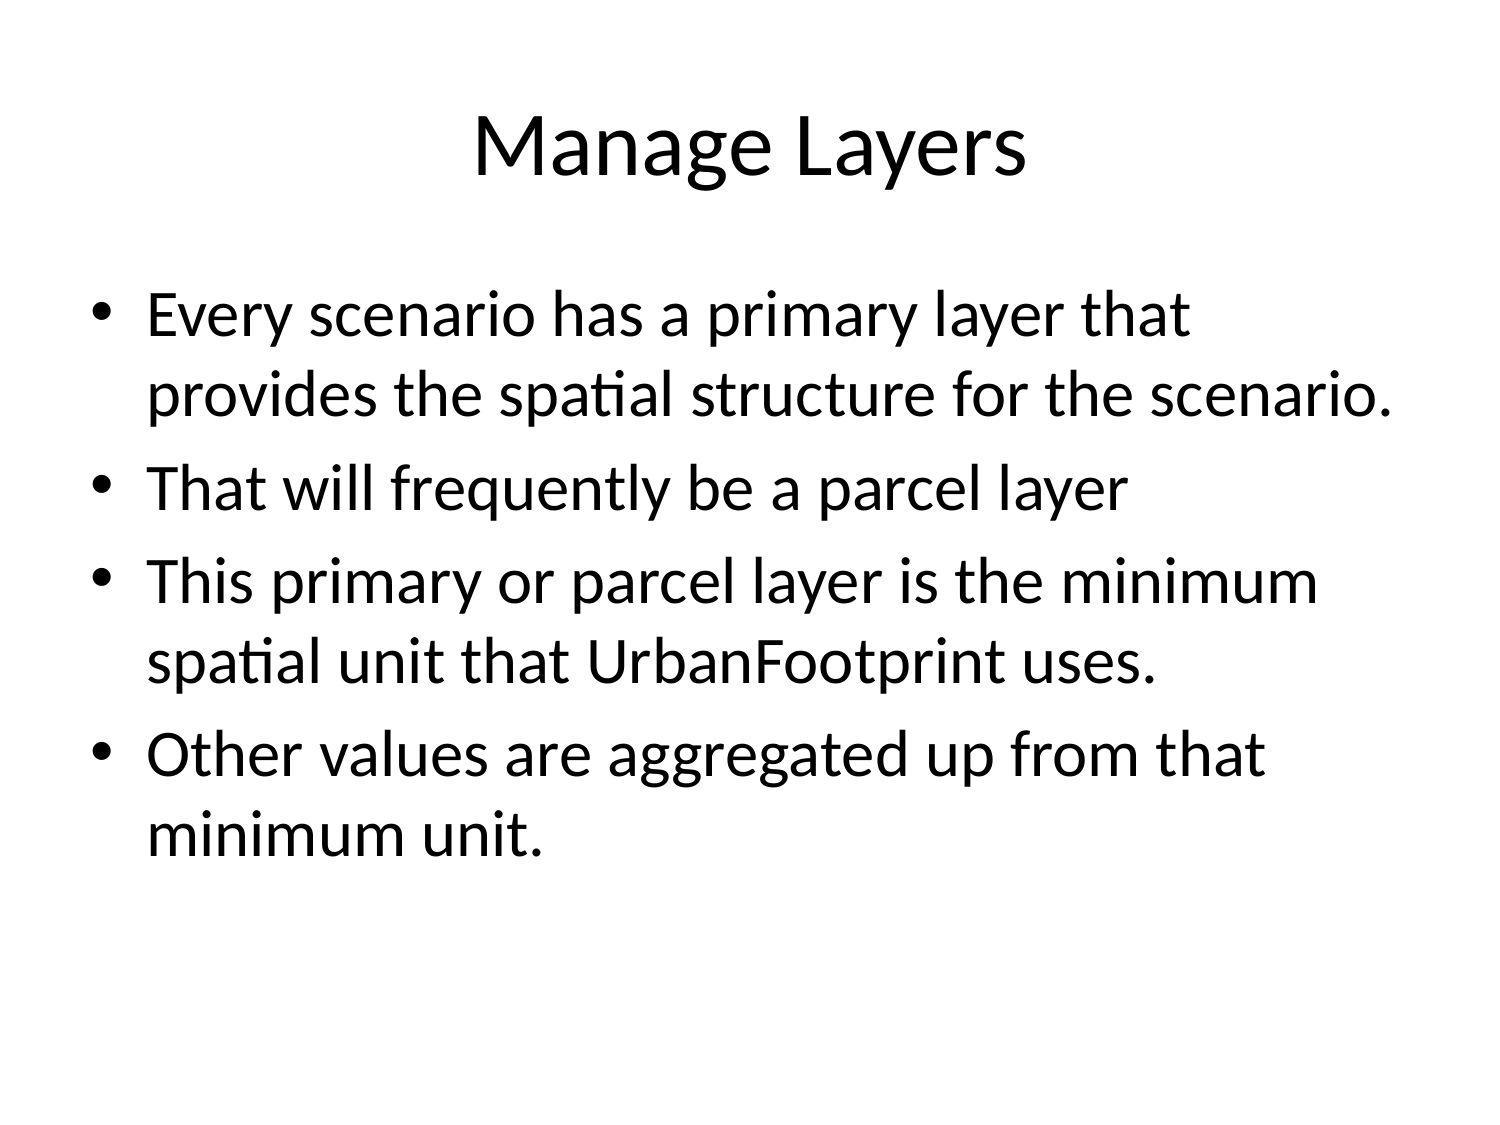

# Manage Layers
Every scenario has a primary layer that provides the spatial structure for the scenario.
That will frequently be a parcel layer
This primary or parcel layer is the minimum spatial unit that UrbanFootprint uses.
Other values are aggregated up from that minimum unit.